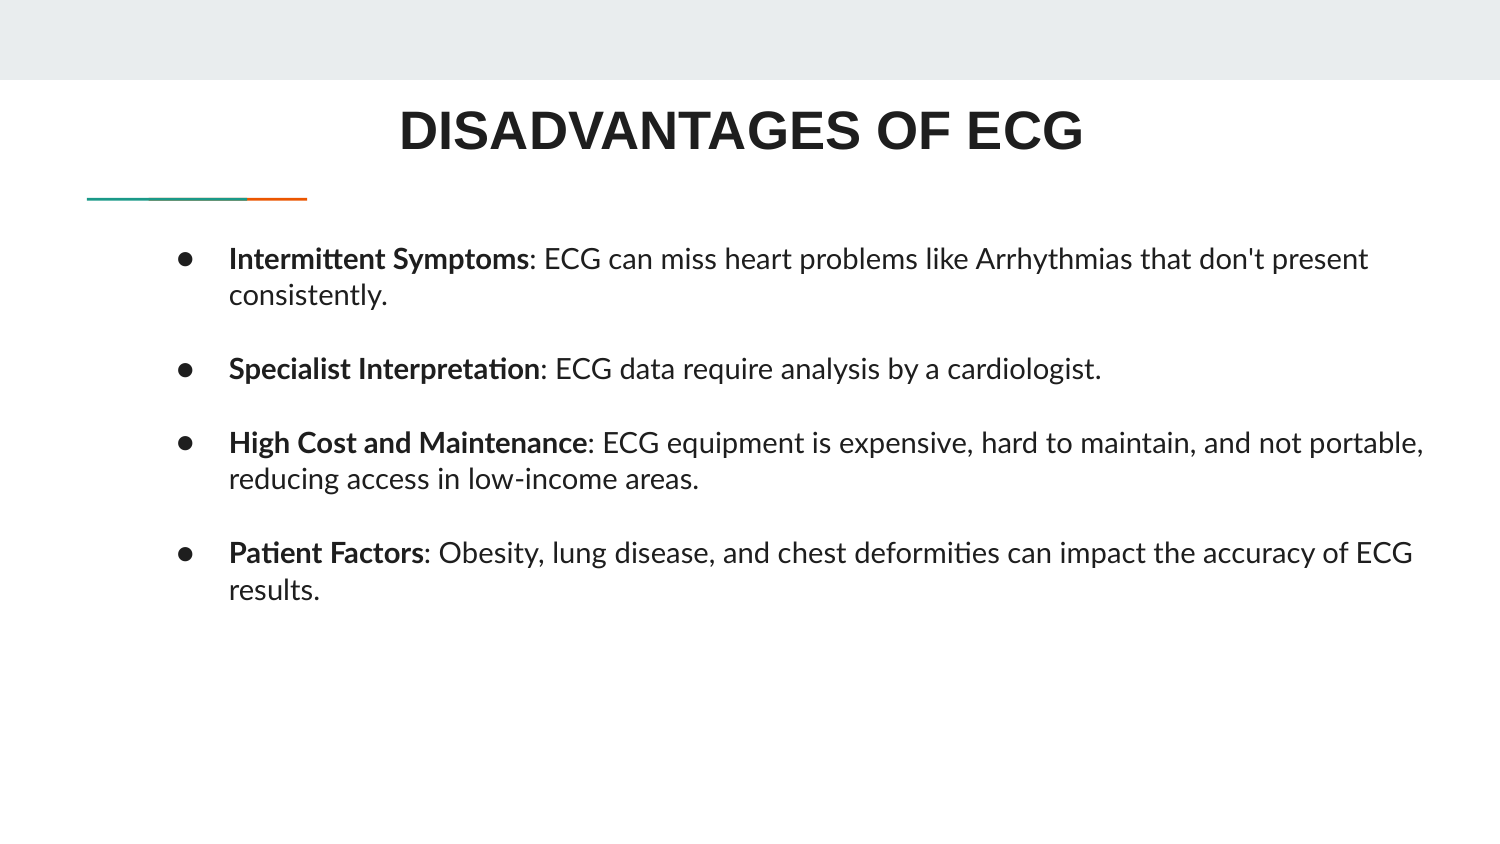

# DISADVANTAGES OF ECG
Intermittent Symptoms: ECG can miss heart problems like Arrhythmias that don't present consistently.

Specialist Interpretation: ECG data require analysis by a cardiologist.

High Cost and Maintenance: ECG equipment is expensive, hard to maintain, and not portable, reducing access in low-income areas.

Patient Factors: Obesity, lung disease, and chest deformities can impact the accuracy of ECG results.